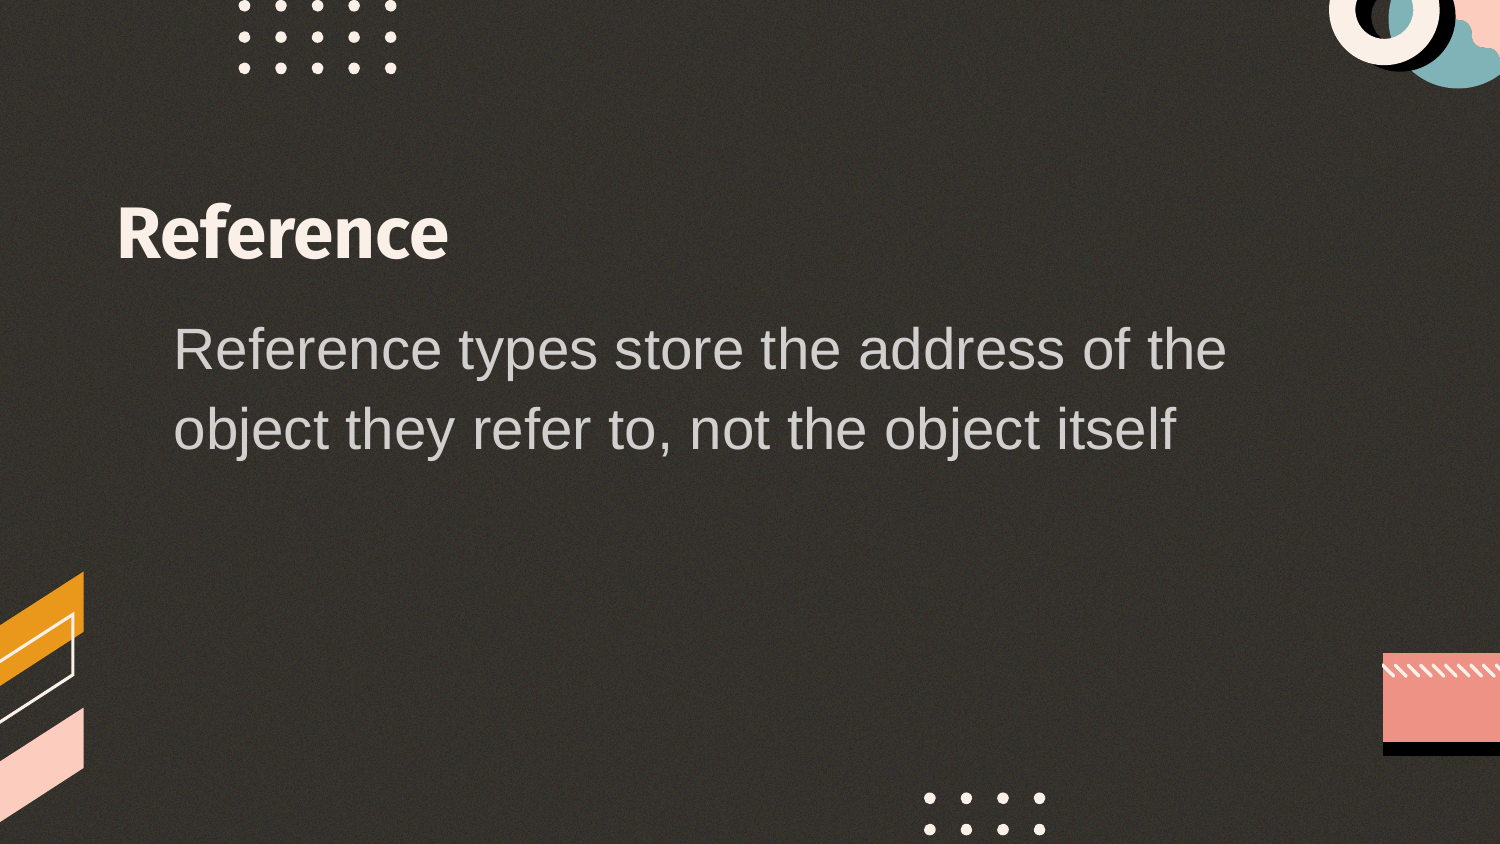

# Reference
Reference types store the address of the object they refer to, not the object itself